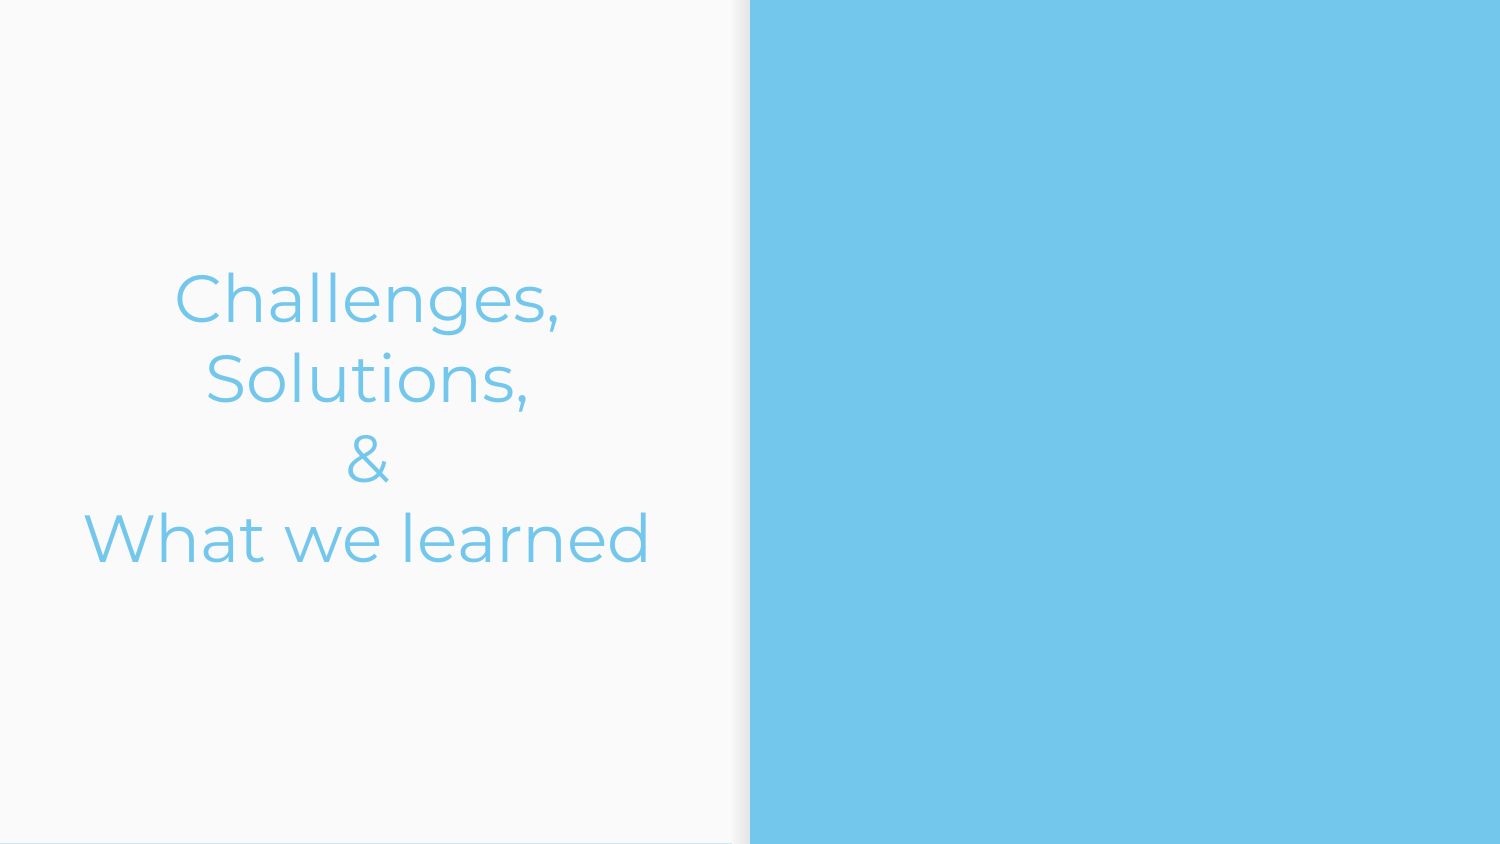

# Challenges,
Solutions,
&
What we learned